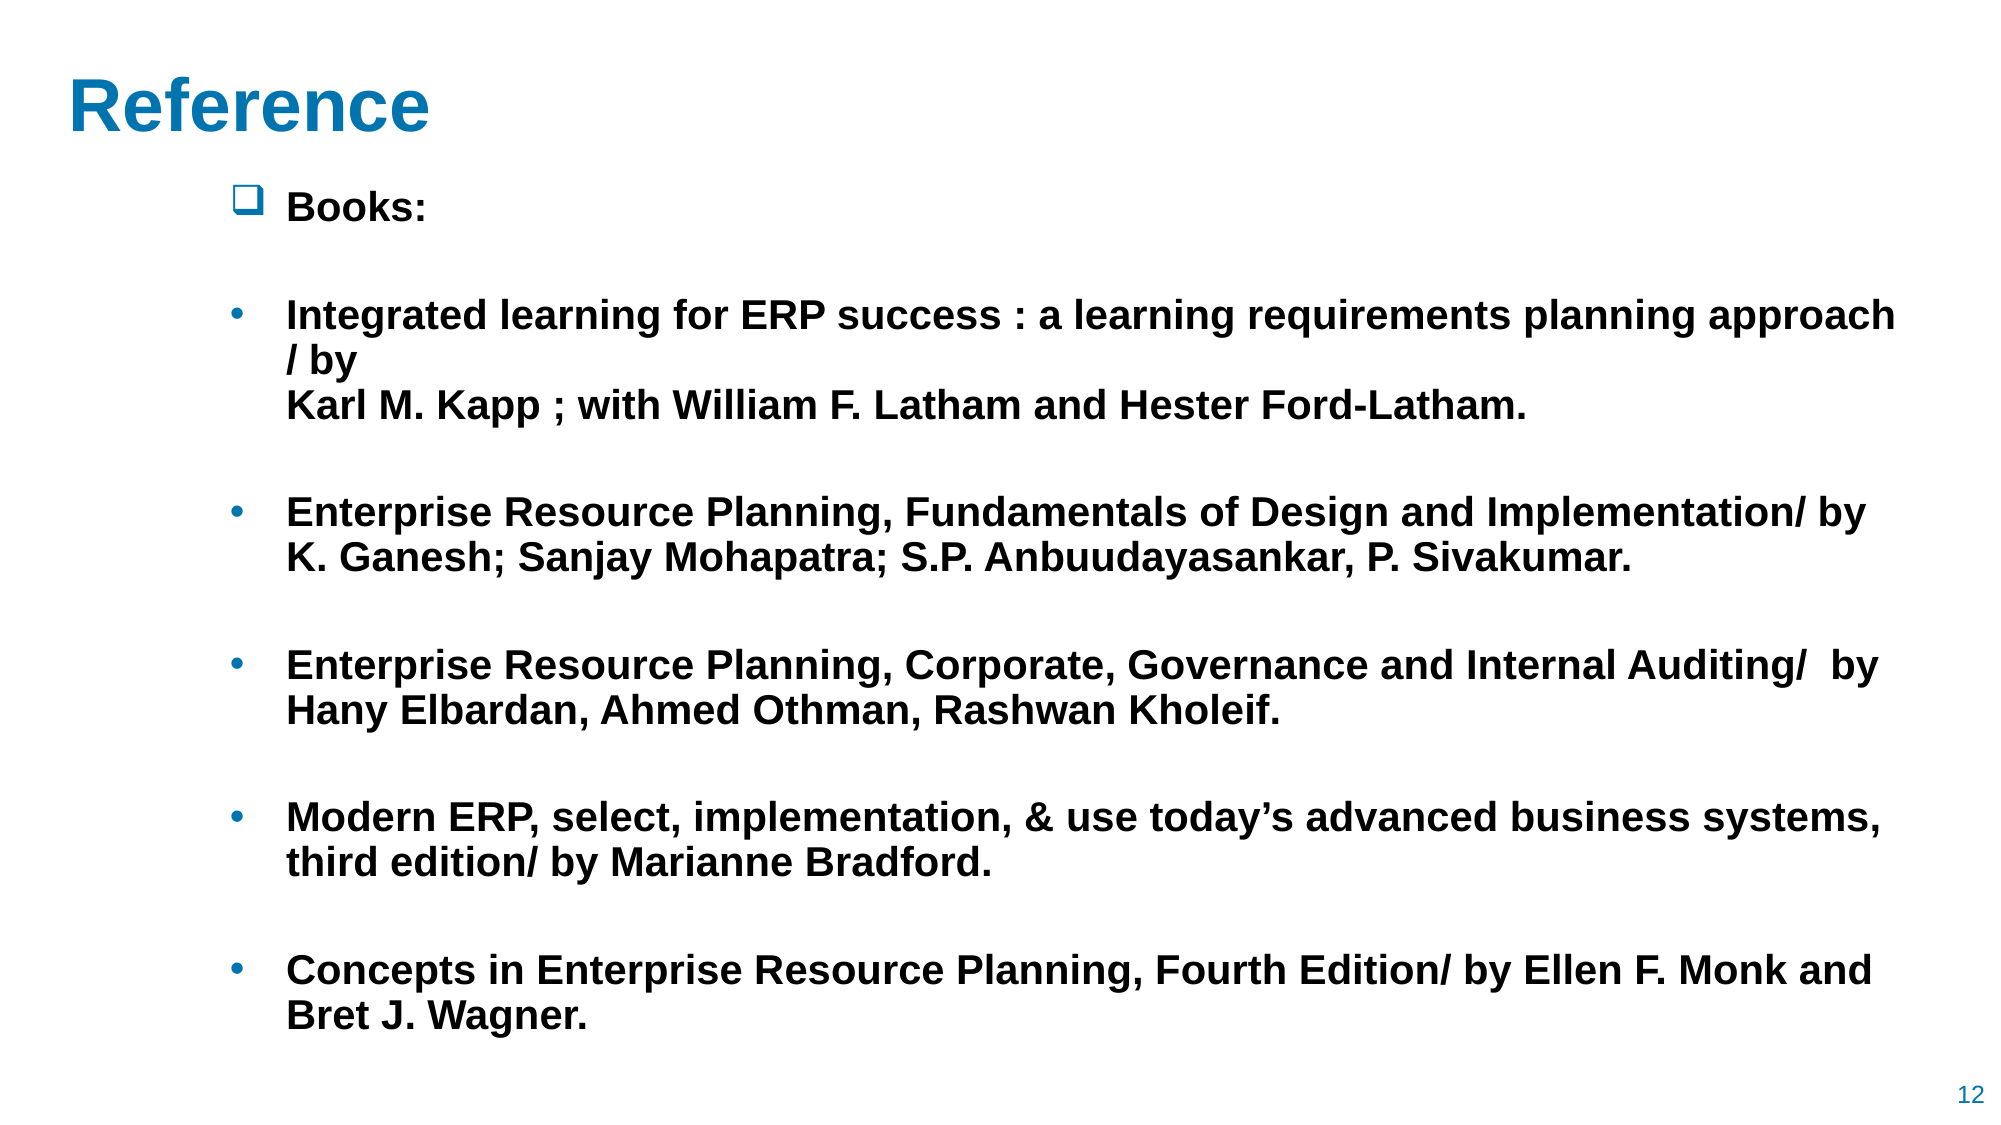

Reference
Books:
Integrated learning for ERP success : a learning requirements planning approach / by
Karl M. Kapp ; with William F. Latham and Hester Ford-Latham.
Enterprise Resource Planning, Fundamentals of Design and Implementation/ by K. Ganesh; Sanjay Mohapatra; S.P. Anbuudayasankar, P. Sivakumar.
Enterprise Resource Planning, Corporate, Governance and Internal Auditing/  by Hany Elbardan, Ahmed Othman, Rashwan Kholeif.
Modern ERP, select, implementation, & use today’s advanced business systems, third edition/ by Marianne Bradford.
Concepts in Enterprise Resource Planning, Fourth Edition/ by Ellen F. Monk and Bret J. Wagner.
12